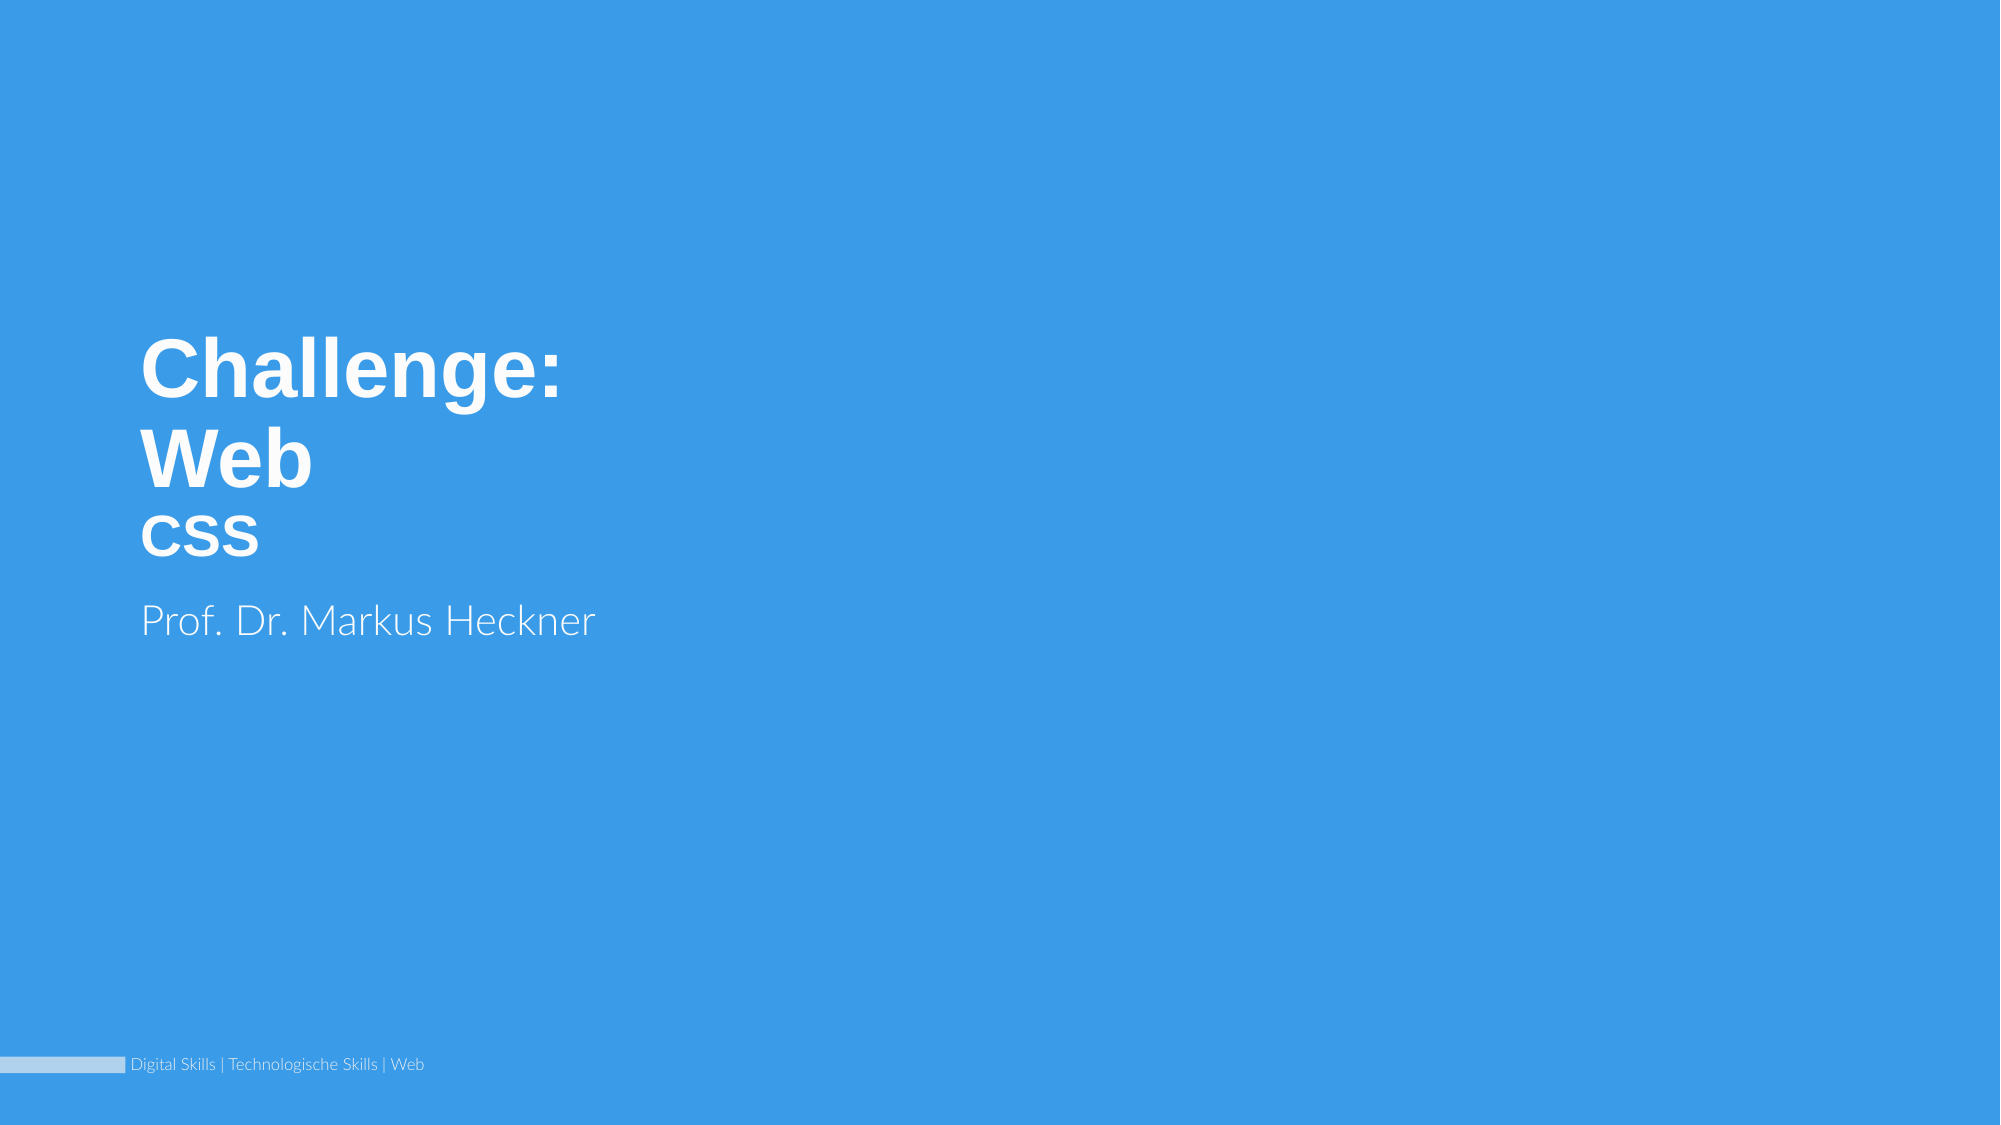

# Challenge: Web CSS
Prof. Dr. Markus Heckner